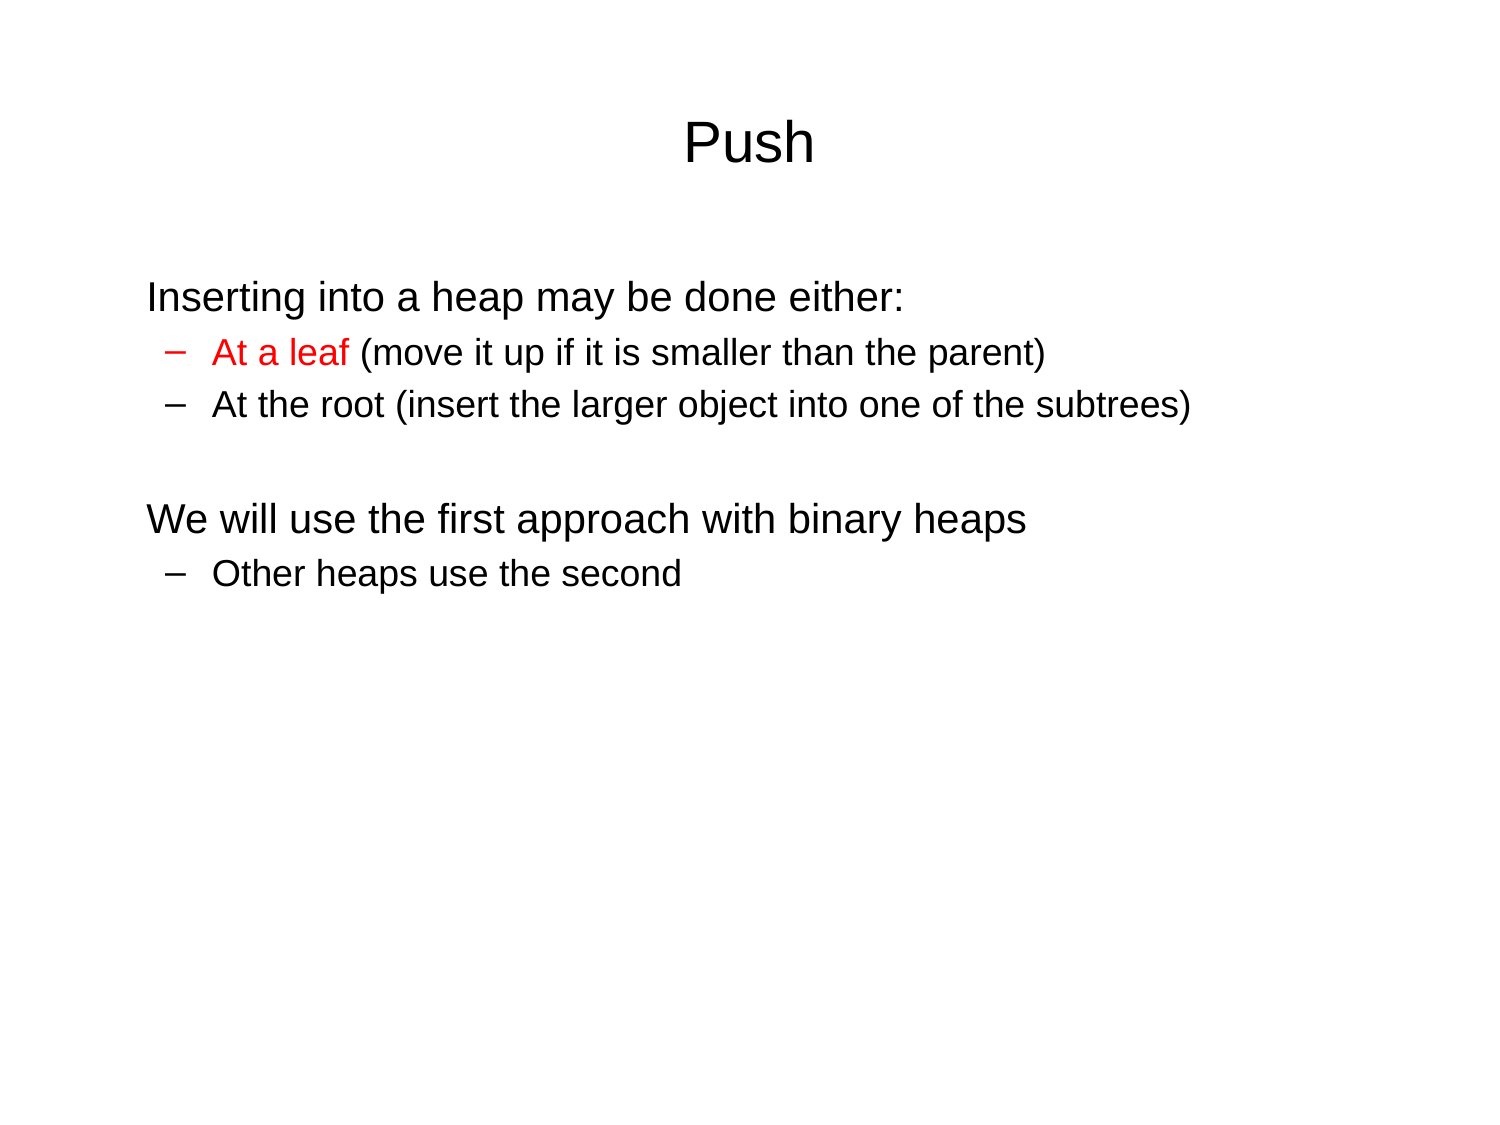

# Push
	Inserting into a heap may be done either:
At a leaf (move it up if it is smaller than the parent)
At the root (insert the larger object into one of the subtrees)

	We will use the first approach with binary heaps
Other heaps use the second